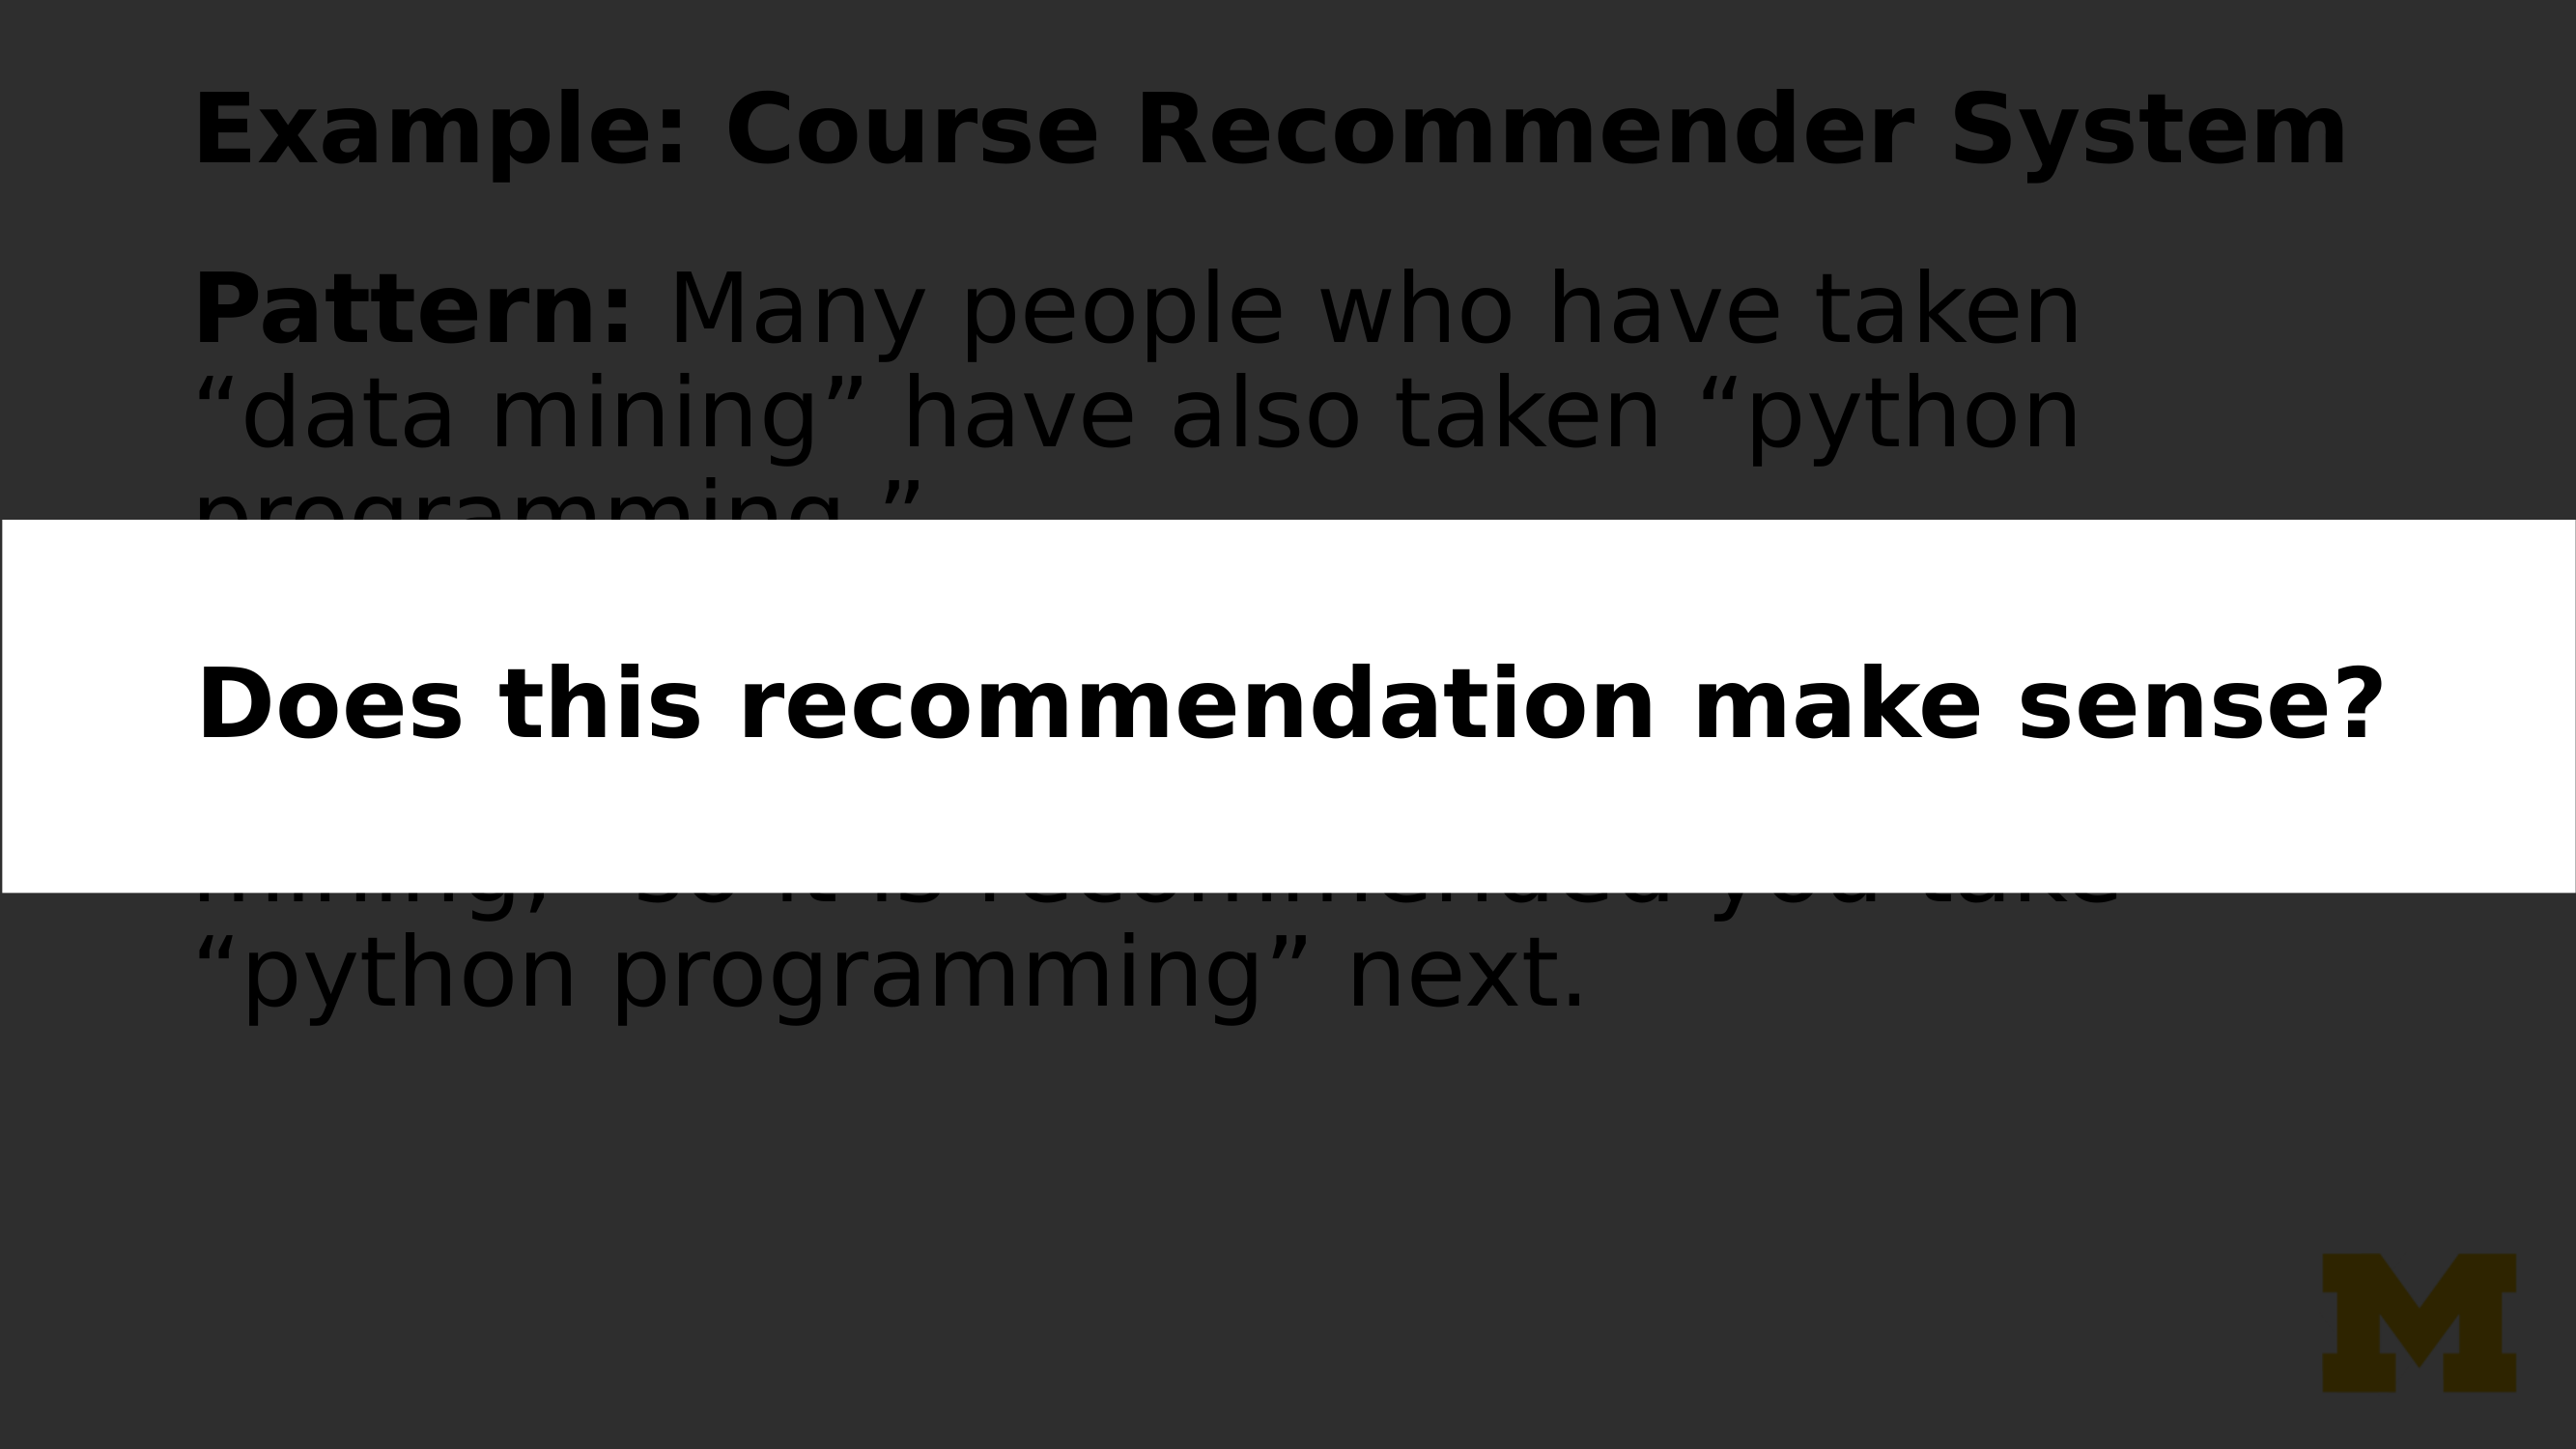

# Example: Course Recommender System
Pattern: Many people who have taken “data mining” have also taken “python programming.”
Recommender: You have taken “data mining,” so it is recommended you take “python programming” next.
Does this recommendation make sense?